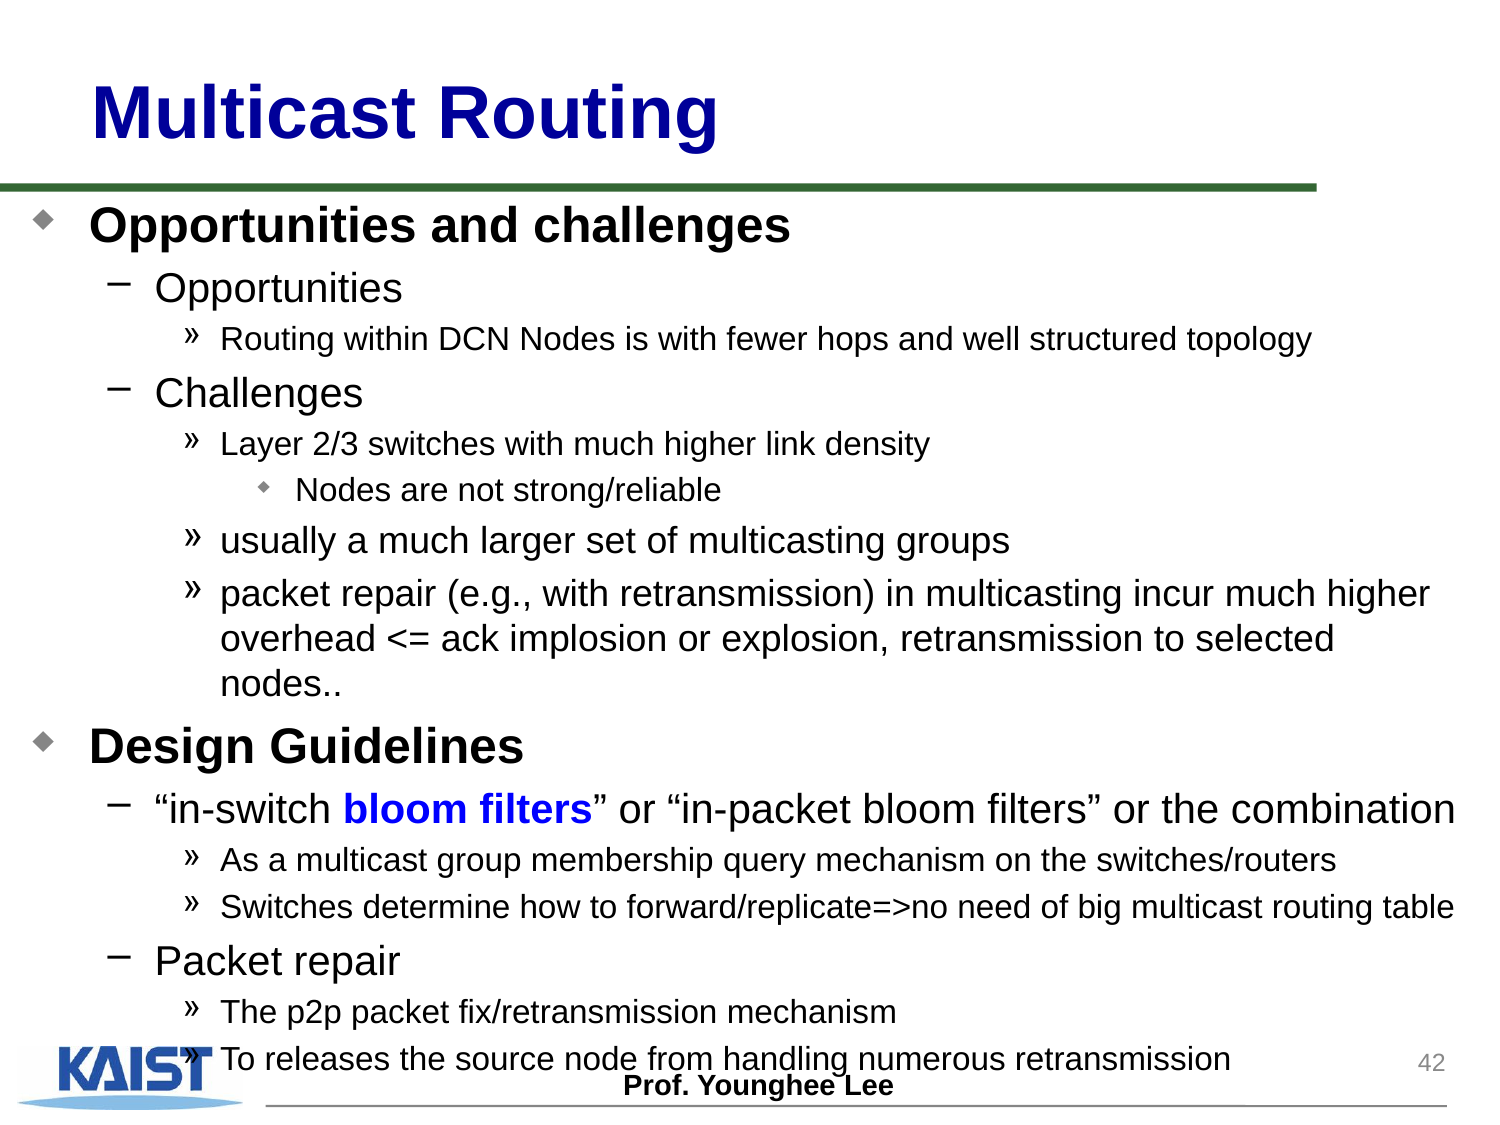

# Multicast Routing
Opportunities and challenges
Opportunities
Routing within DCN Nodes is with fewer hops and well structured topology
Challenges
Layer 2/3 switches with much higher link density
Nodes are not strong/reliable
usually a much larger set of multicasting groups
packet repair (e.g., with retransmission) in multicasting incur much higher overhead <= ack implosion or explosion, retransmission to selected nodes..
Design Guidelines
“in-switch bloom filters” or “in-packet bloom filters” or the combination
As a multicast group membership query mechanism on the switches/routers
Switches determine how to forward/replicate=>no need of big multicast routing table
Packet repair
The p2p packet fix/retransmission mechanism
To releases the source node from handling numerous retransmission

42